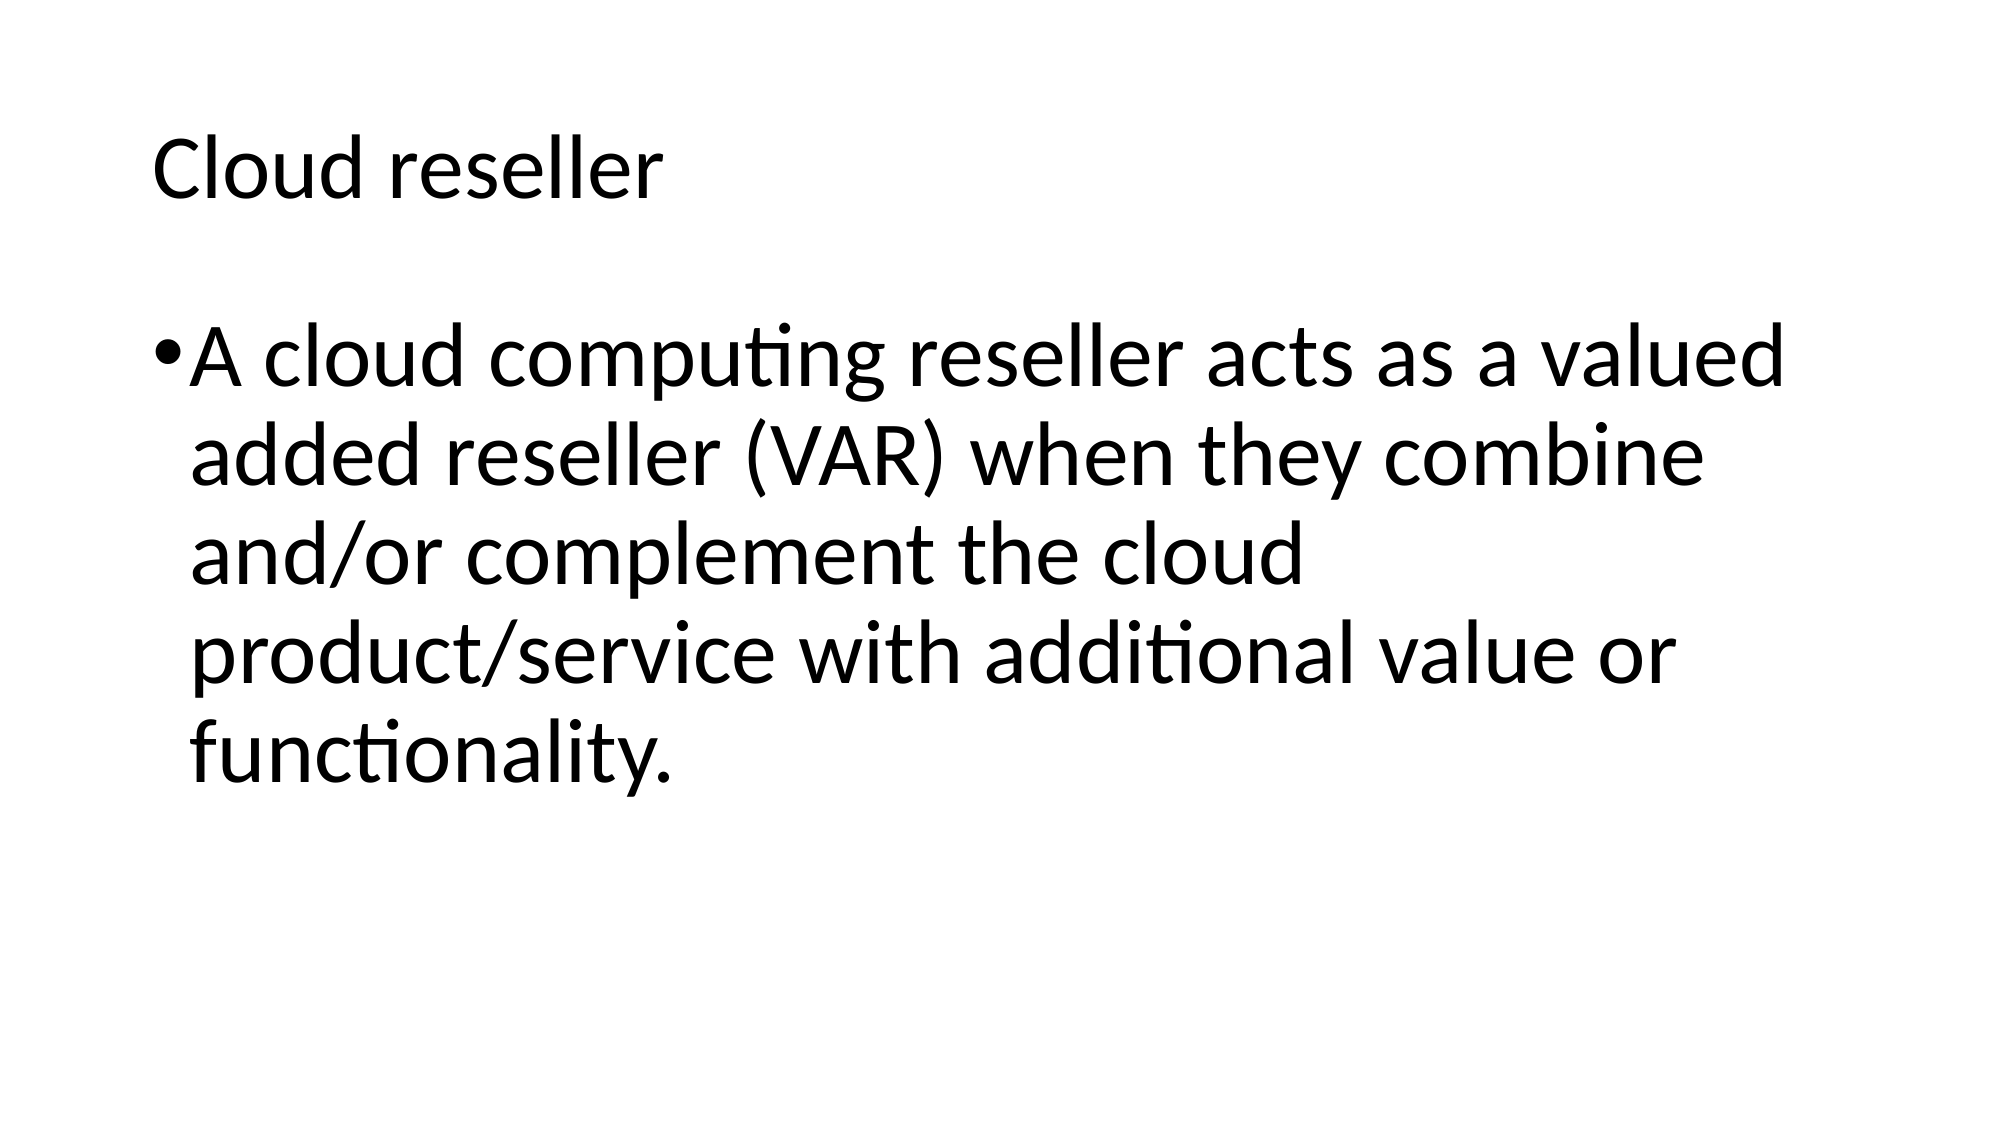

# Cloud reseller
A cloud computing reseller acts as a valued added reseller (VAR) when they combine and/or complement the cloud product/service with additional value or functionality.